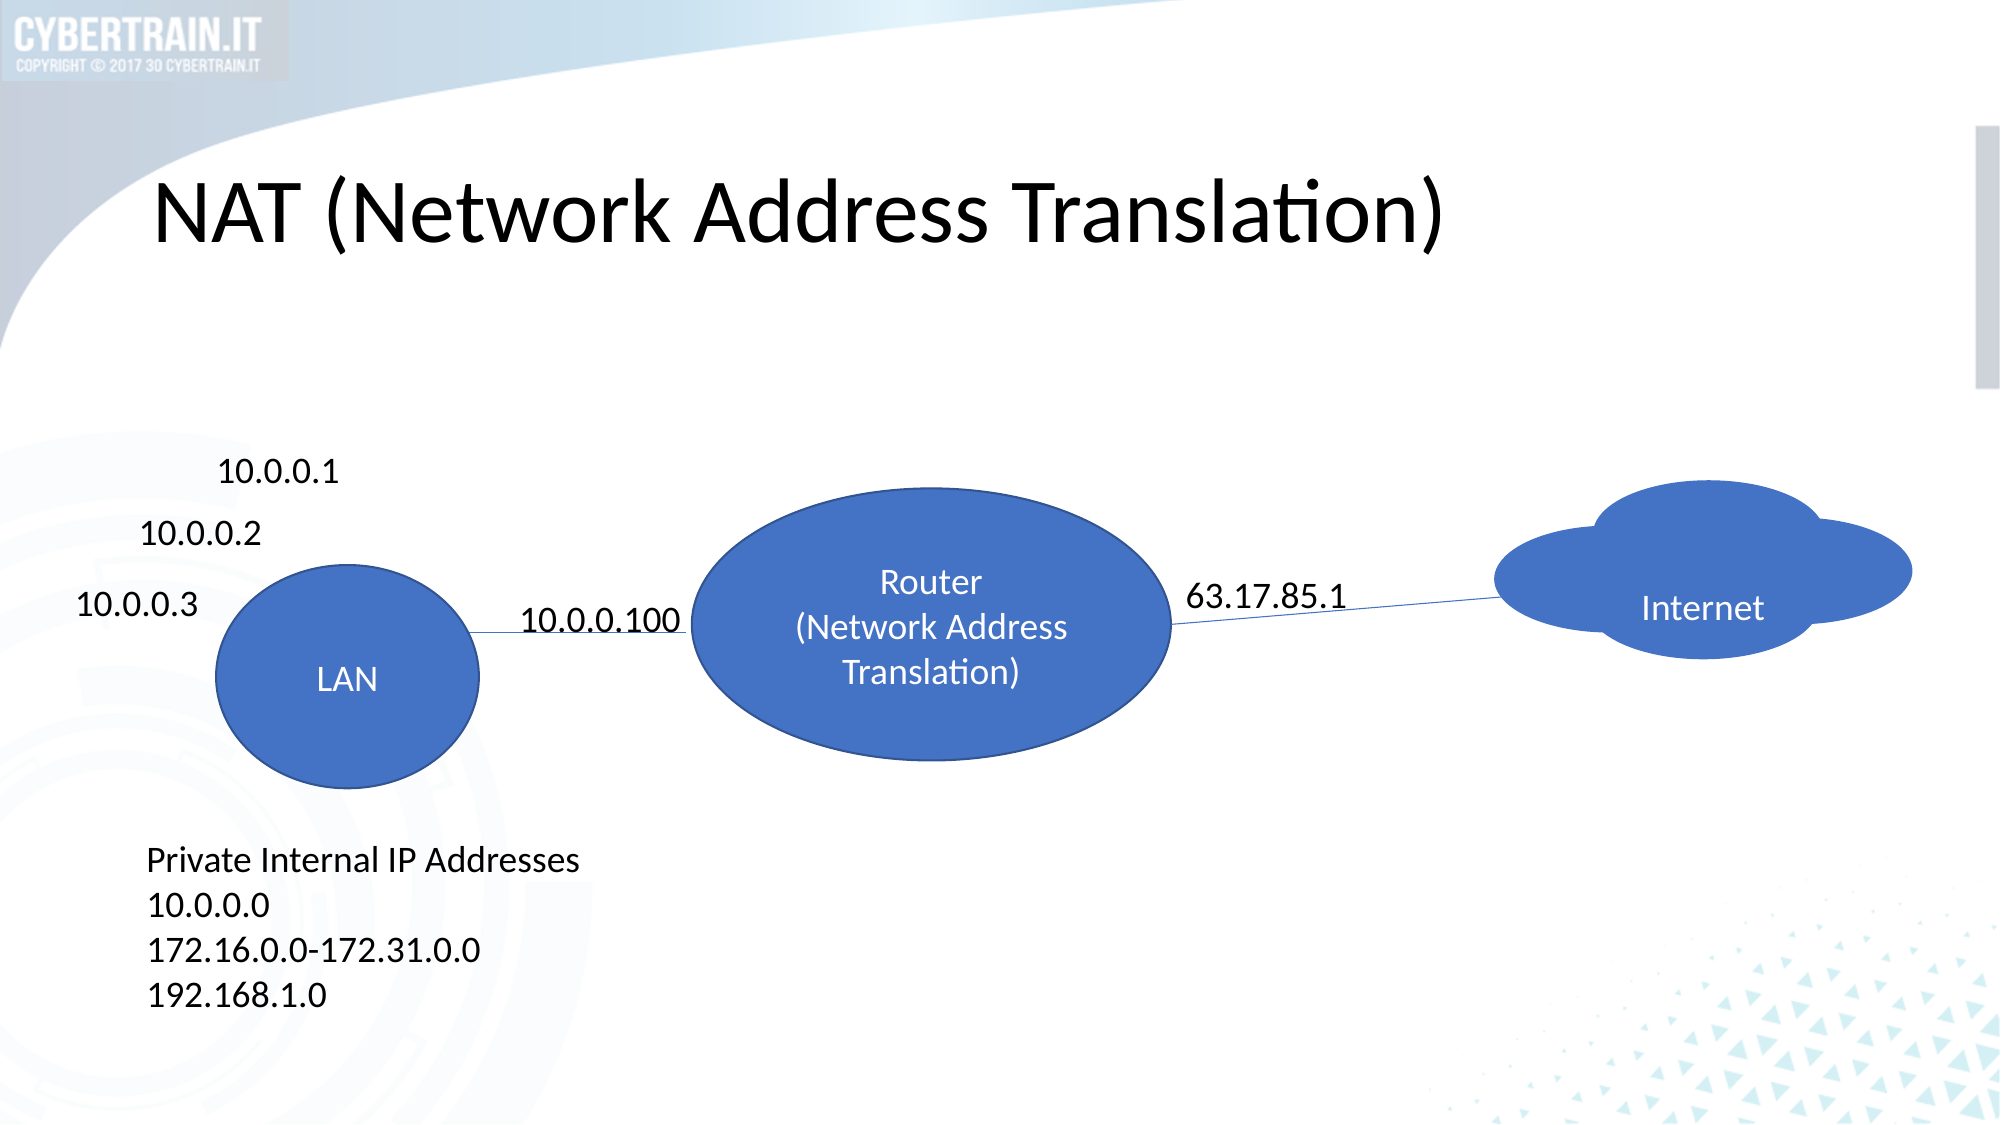

# NAT (Network Address Translation)
10.0.0.1

Router
(Network Address Translation)
10.0.0.2

Internet
63.17.85.1
LAN
10.0.0.3
10.0.0.100
Private Internal IP Addresses 10.0.0.0
172.16.0.0-172.31.0.0
192.168.1.0